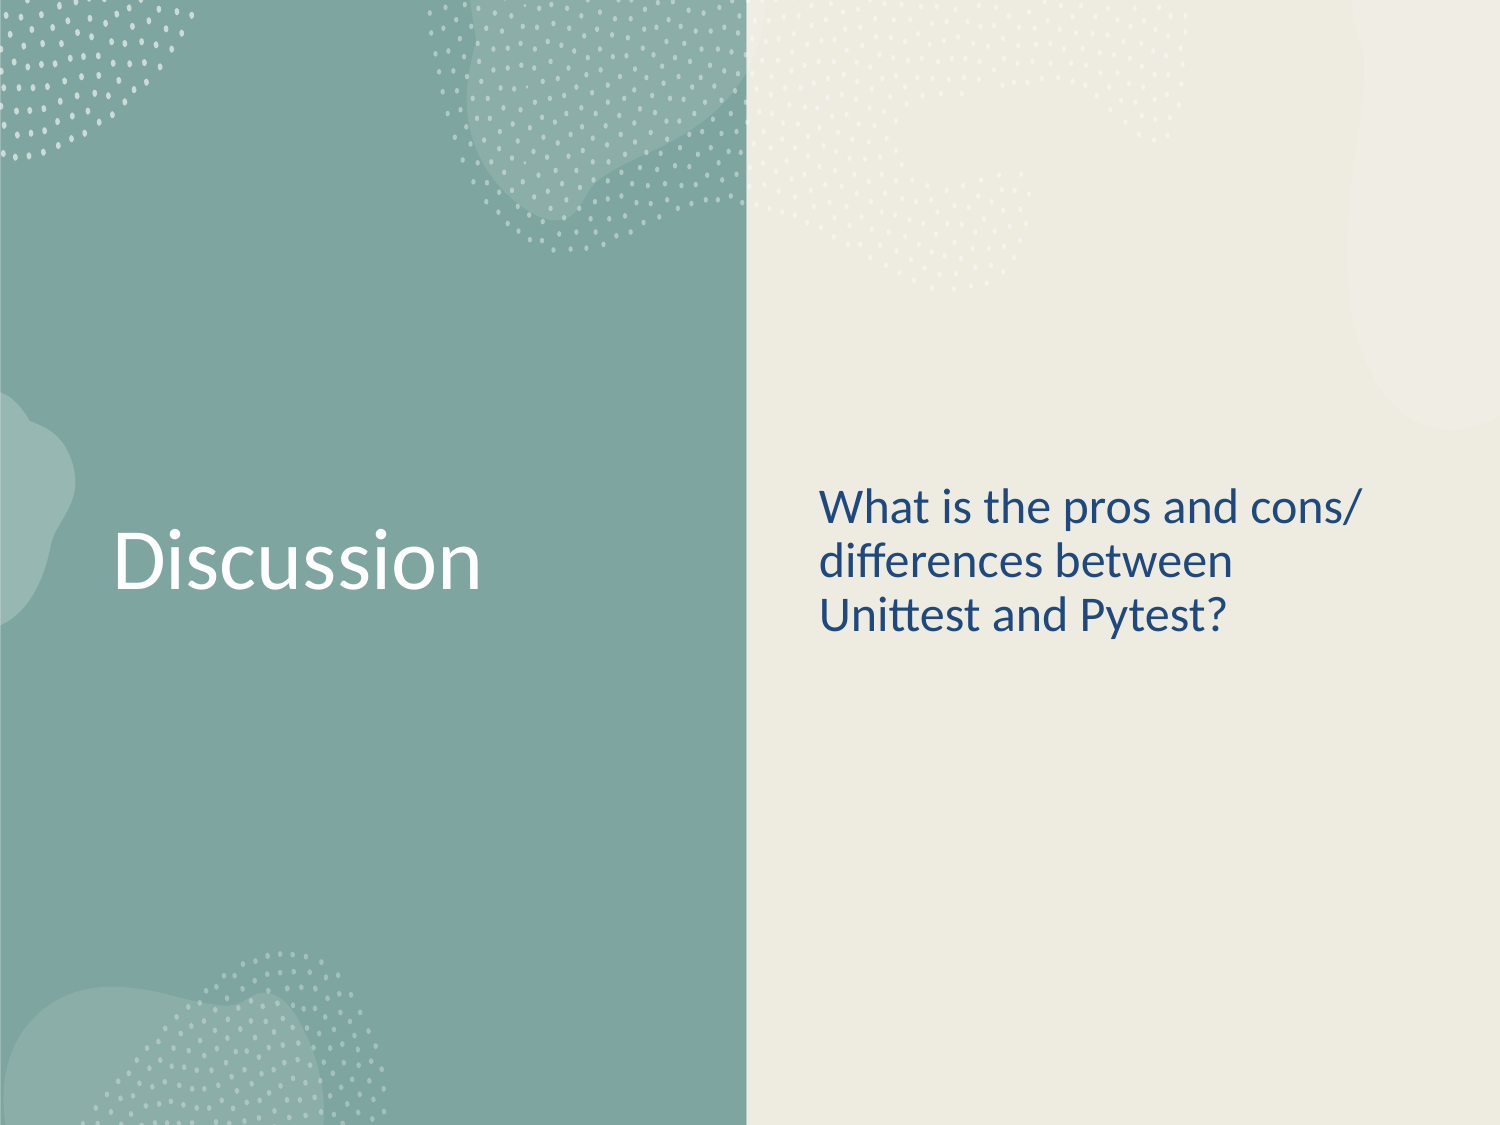

# Discussion
What is the pros and cons/  differences between Unittest and Pytest?